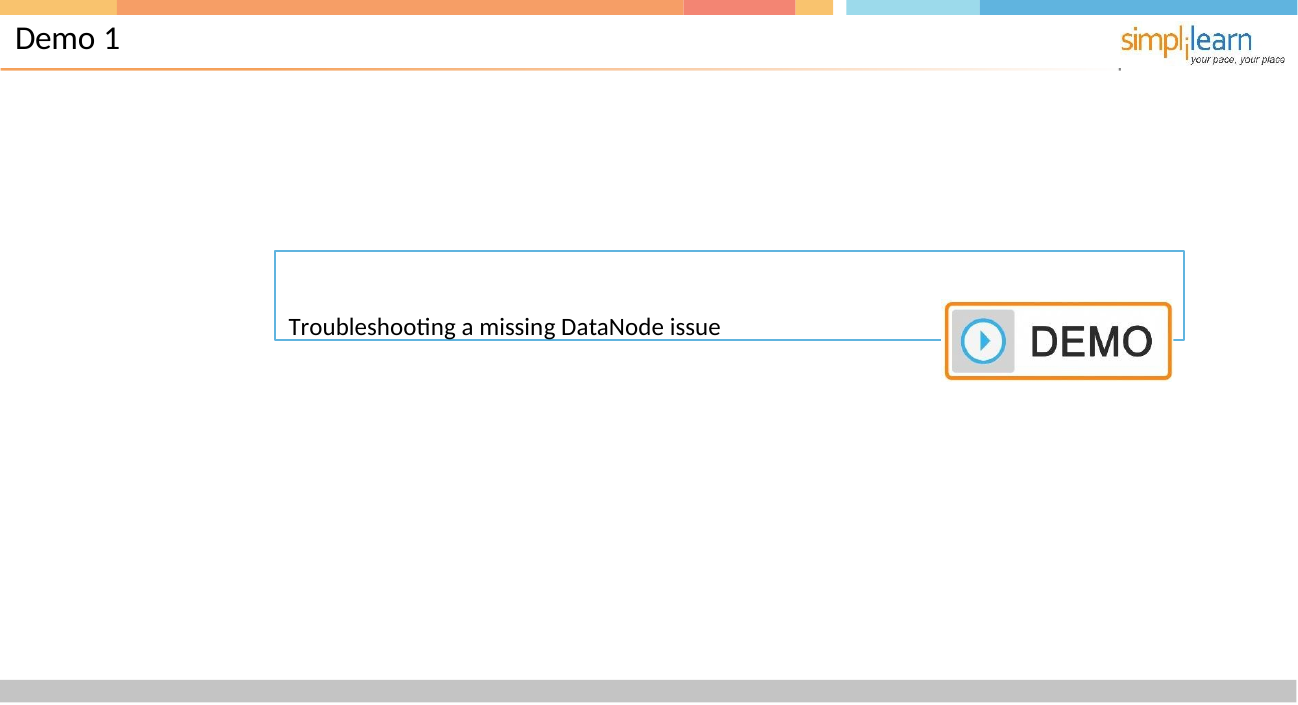

# Demo 1

Troubleshooting a missing DataNode issue